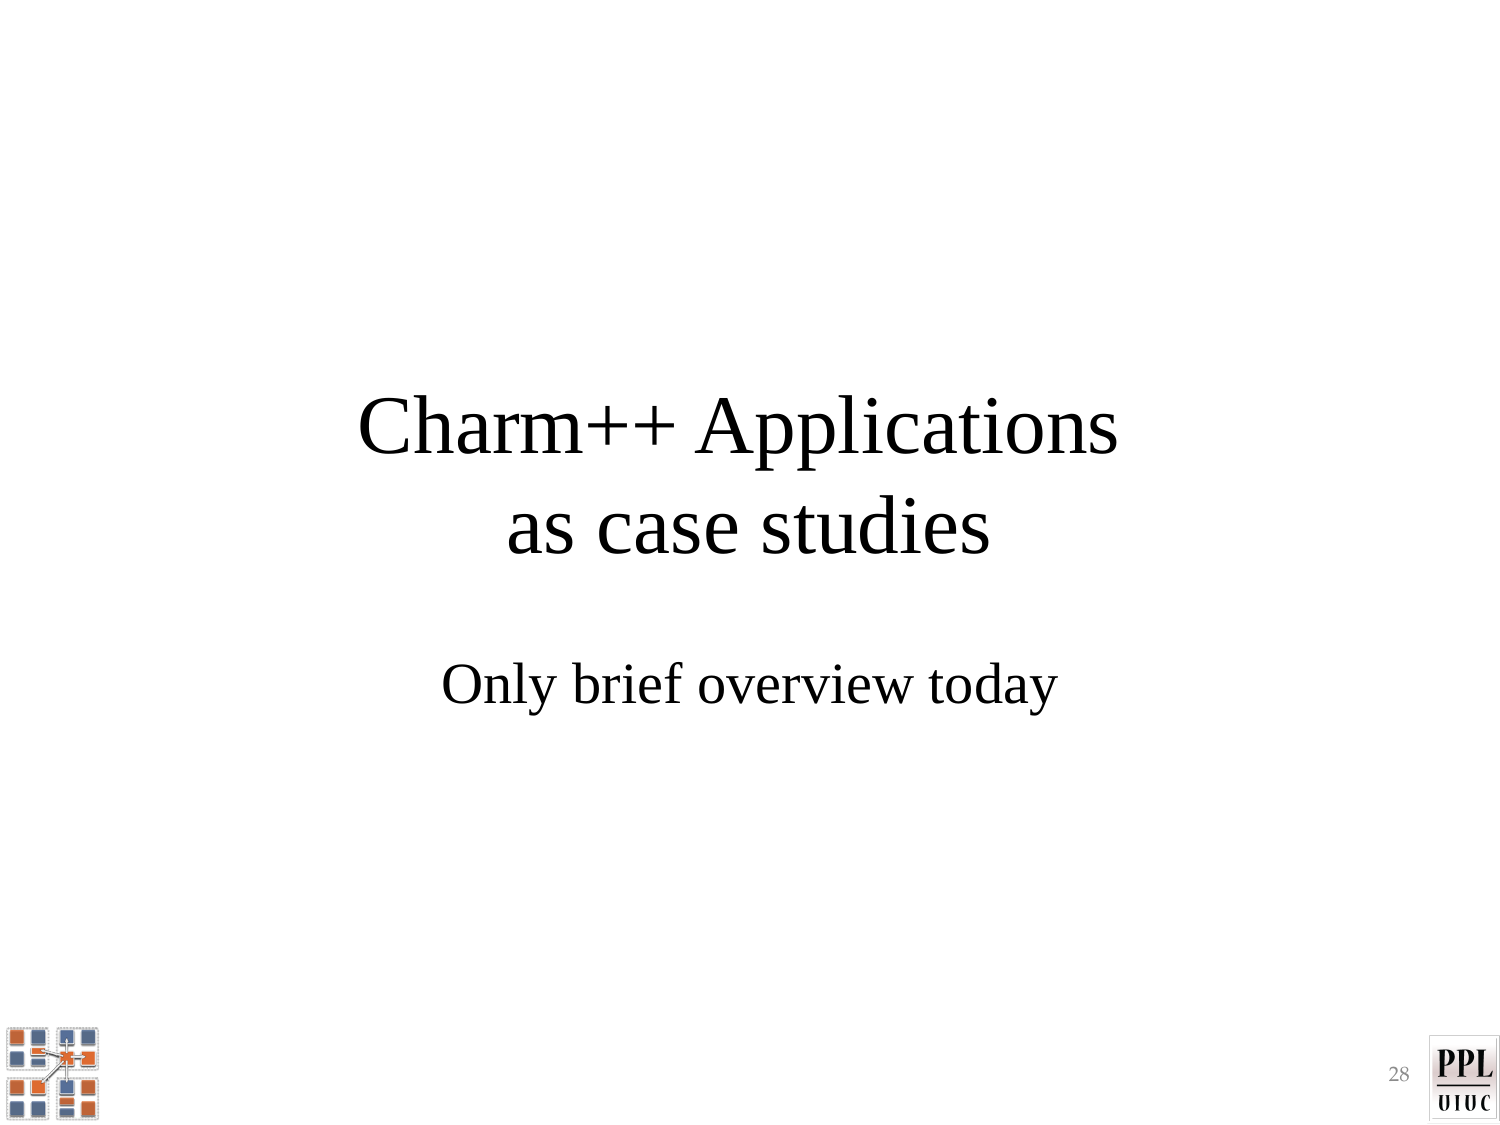

# Charm++ Applications as case studies
Only brief overview today

28